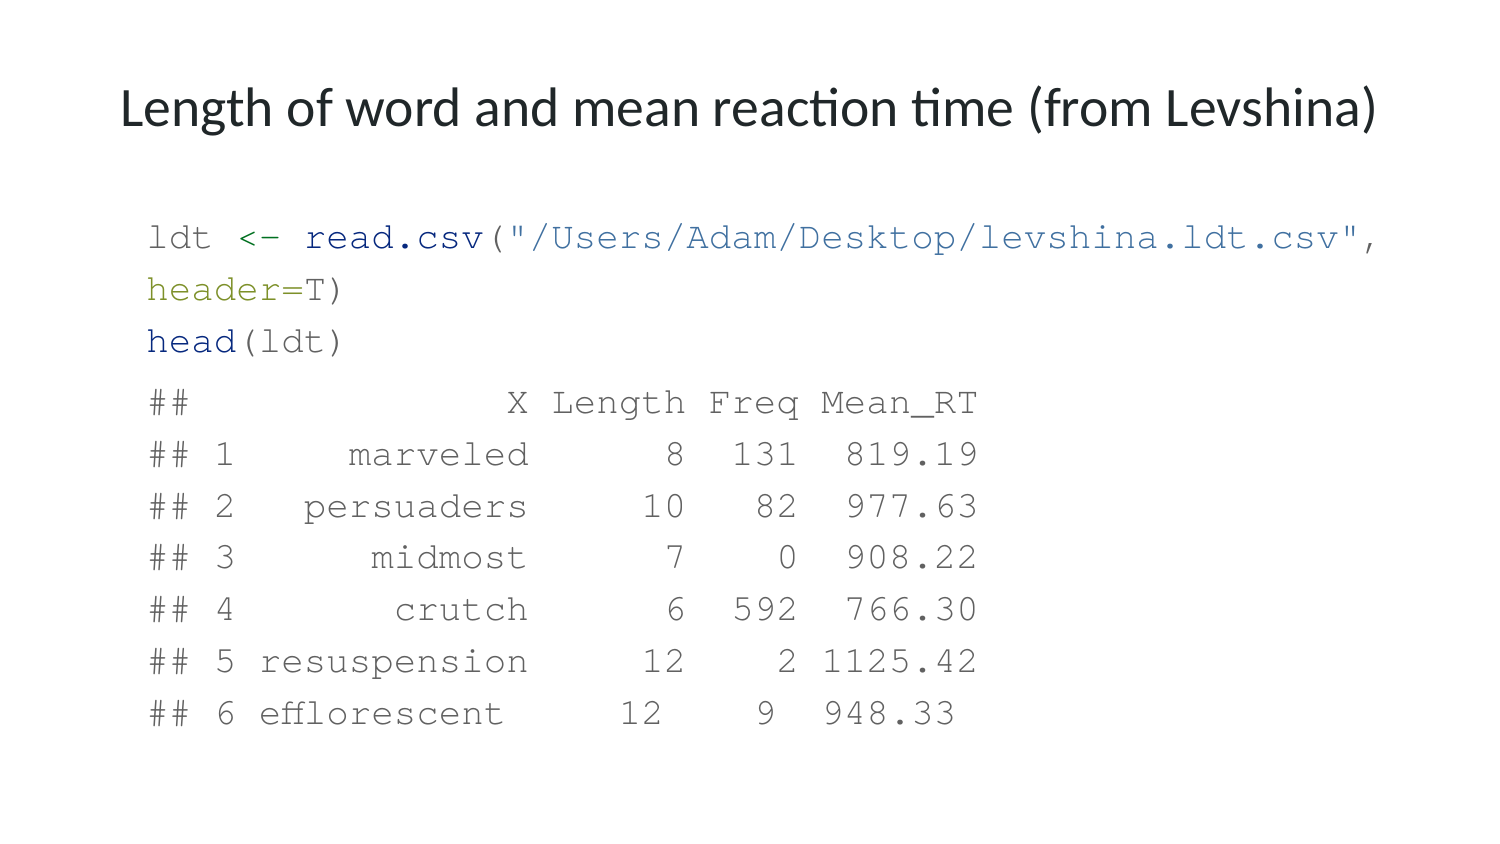

# Length of word and mean reaction time (from Levshina)
ldt <- read.csv("/Users/Adam/Desktop/levshina.ldt.csv", header=T)
head(ldt)
##              X Length Freq Mean_RT ## 1     marveled      8  131  819.19 ## 2   persuaders     10   82  977.63 ## 3      midmost      7    0  908.22 ## 4       crutch      6  592  766.30 ## 5 resuspension     12    2 1125.42 ## 6 efflorescent     12    9  948.33